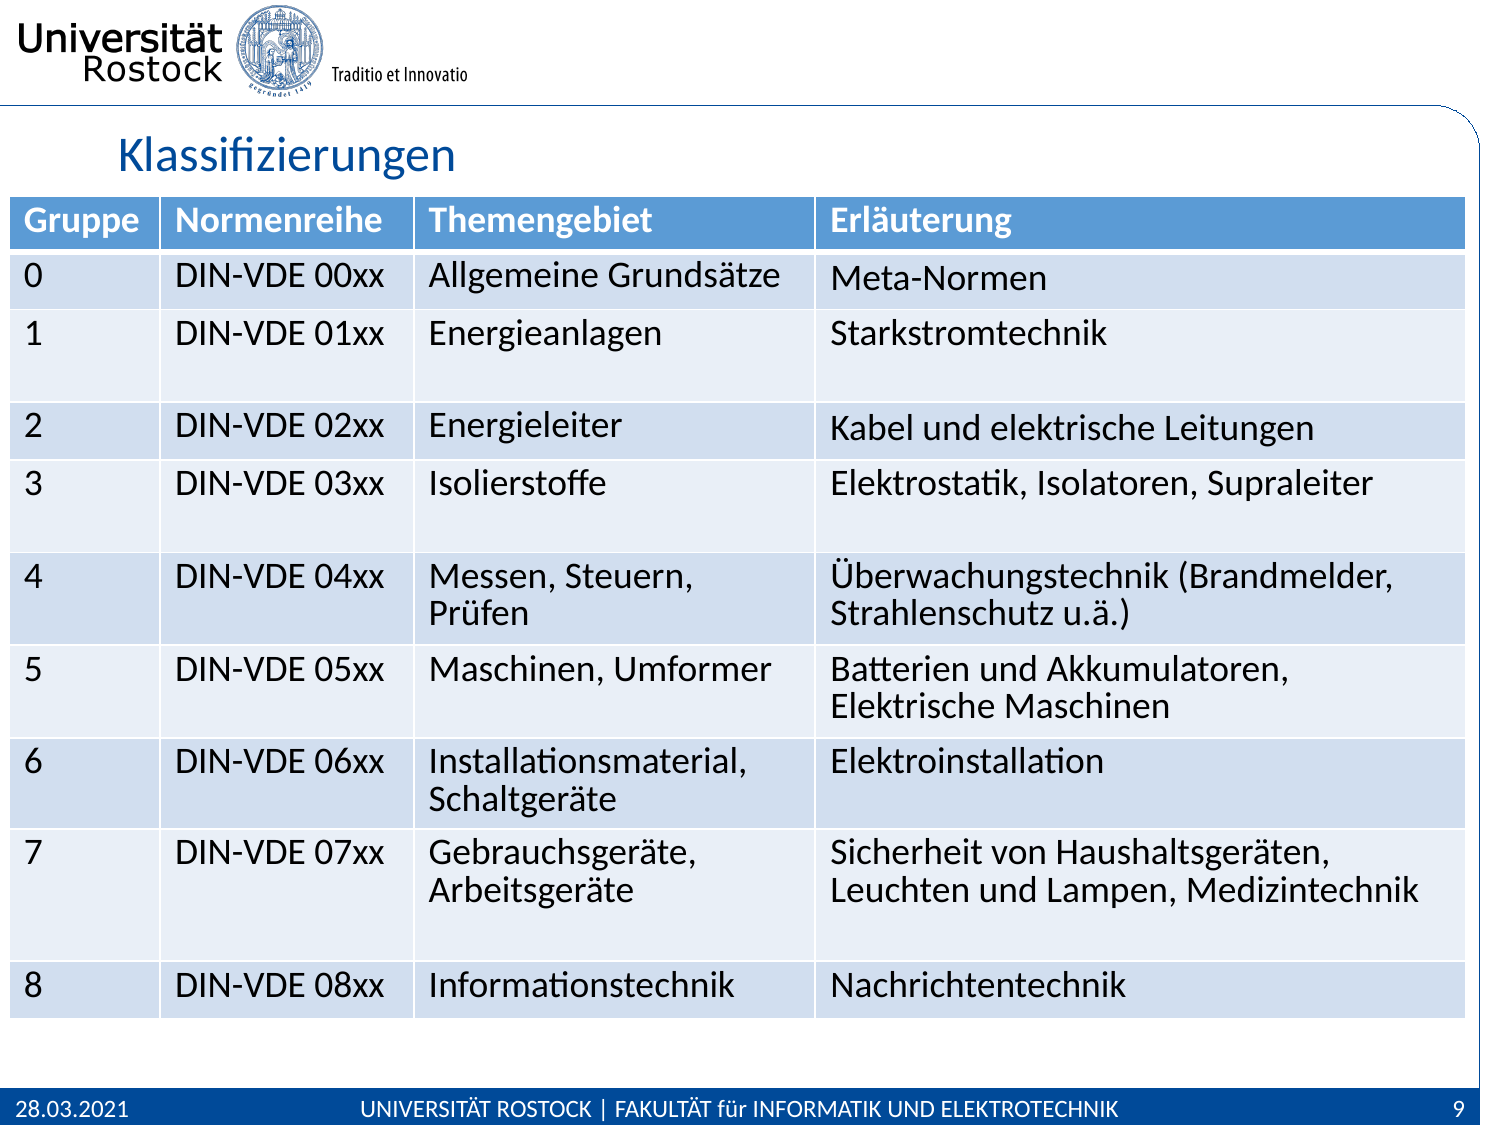

# Klassifizierungen
| Gruppe | Normenreihe | Themengebiet | Erläuterung |
| --- | --- | --- | --- |
| 0 | DIN-VDE 00xx | Allgemeine Grundsätze | Meta-Normen |
| 1 | DIN-VDE 01xx | Energieanlagen | Starkstromtechnik |
| 2 | DIN-VDE 02xx | Energieleiter | Kabel und elektrische Leitungen |
| 3 | DIN-VDE 03xx | Isolierstoffe | Elektrostatik, Isolatoren, Supraleiter |
| 4 | DIN-VDE 04xx | Messen, Steuern, Prüfen | Überwachungstechnik (Brandmelder, Strahlenschutz u.ä.) |
| 5 | DIN-VDE 05xx | Maschinen, Umformer | Batterien und Akkumulatoren, Elektrische Maschinen |
| 6 | DIN-VDE 06xx | Installationsmaterial, Schaltgeräte | Elektroinstallation |
| 7 | DIN-VDE 07xx | Gebrauchsgeräte, Arbeitsgeräte | Sicherheit von Haushaltsgeräten, Leuchten und Lampen, Medizintechnik |
| 8 | DIN-VDE 08xx | Informationstechnik | Nachrichtentechnik |

28.03.2021
UNIVERSITÄT ROSTOCK | FAKULTÄT für INFORMATIK UND ELEKTROTECHNIK
9